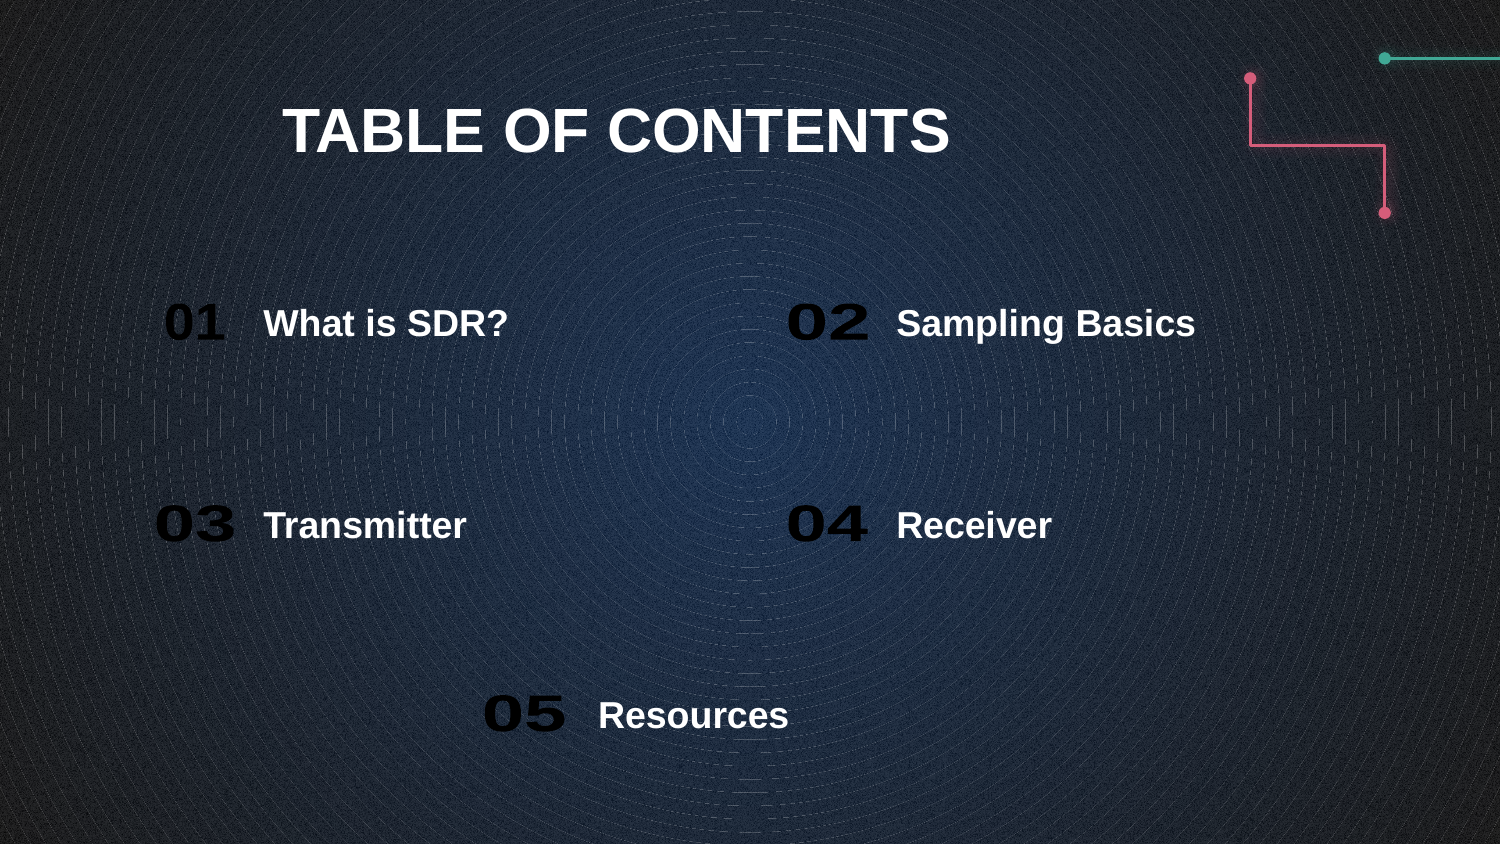

TABLE OF CONTENTS
# What is SDR?
Sampling Basics
01
02
Transmitter
Receiver
03
04
Resources
05